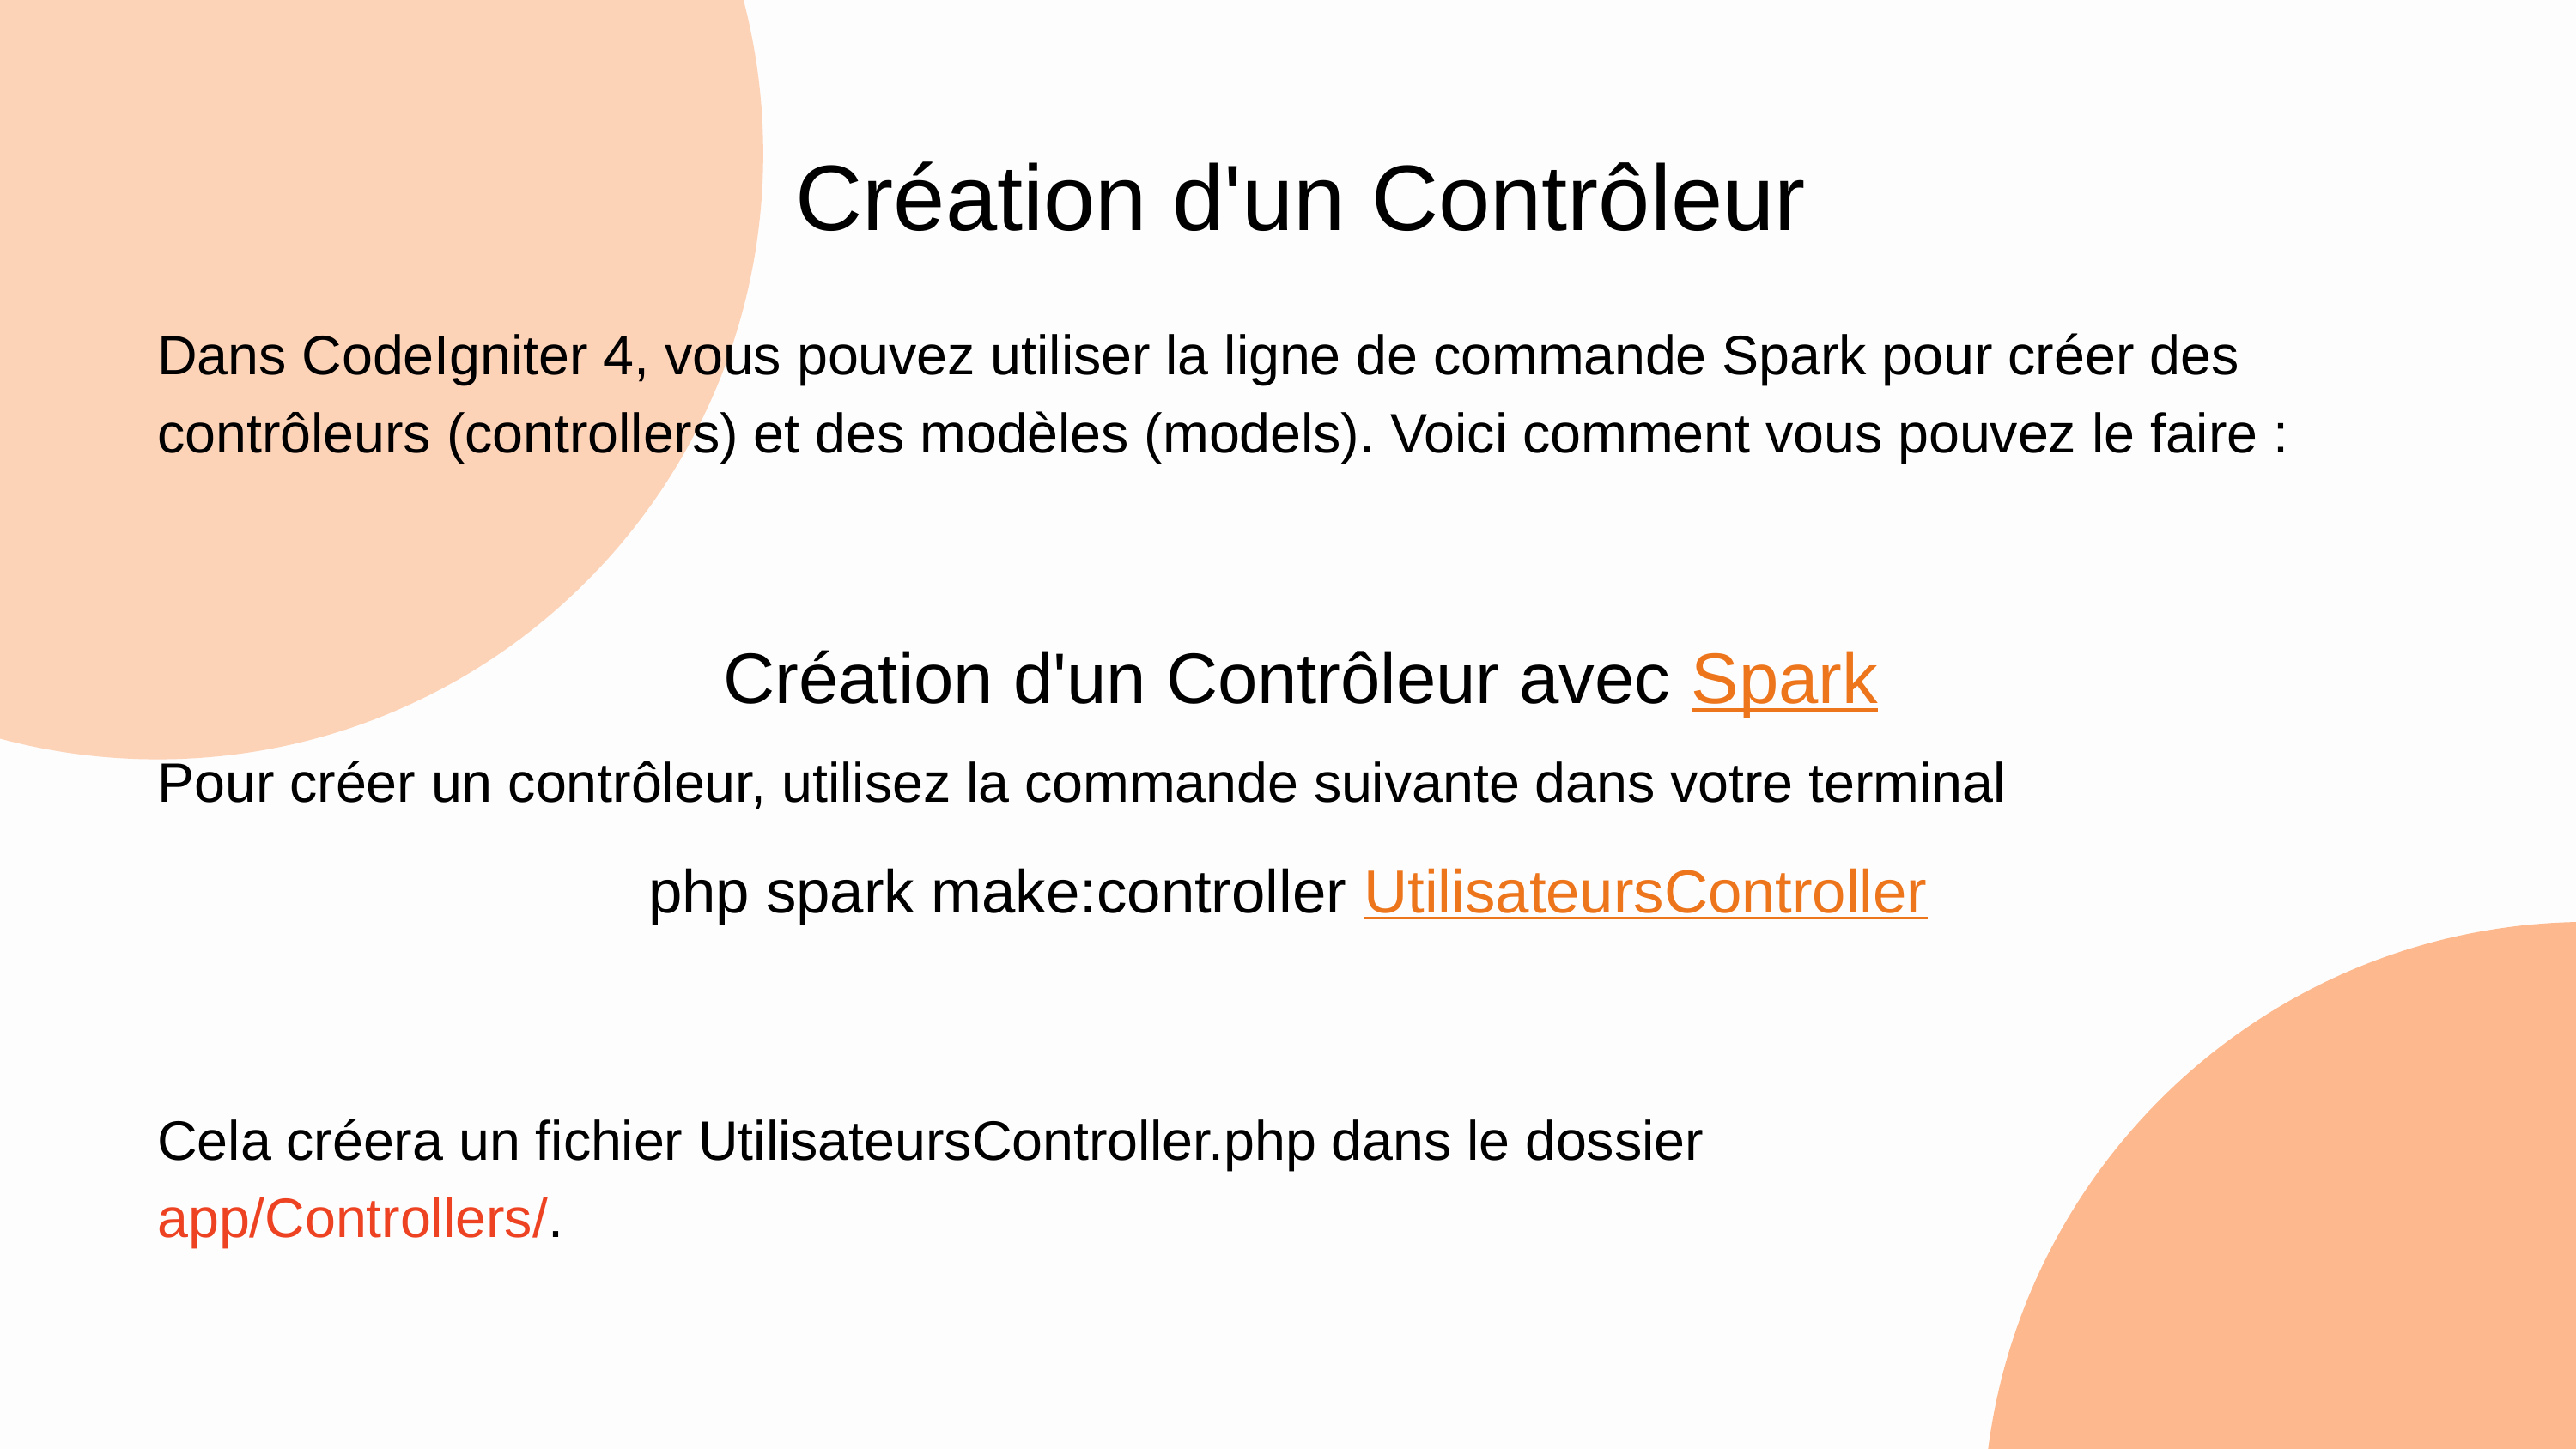

Création d'un Contrôleur
Dans CodeIgniter 4, vous pouvez utiliser la ligne de commande Spark pour créer des contrôleurs (controllers) et des modèles (models). Voici comment vous pouvez le faire :
Création d'un Contrôleur avec Spark
Pour créer un contrôleur, utilisez la commande suivante dans votre terminal
php spark make:controller UtilisateursController

Cela créera un fichier Utilisa﻿teursController.php dans le dossier
app/Controllers/.